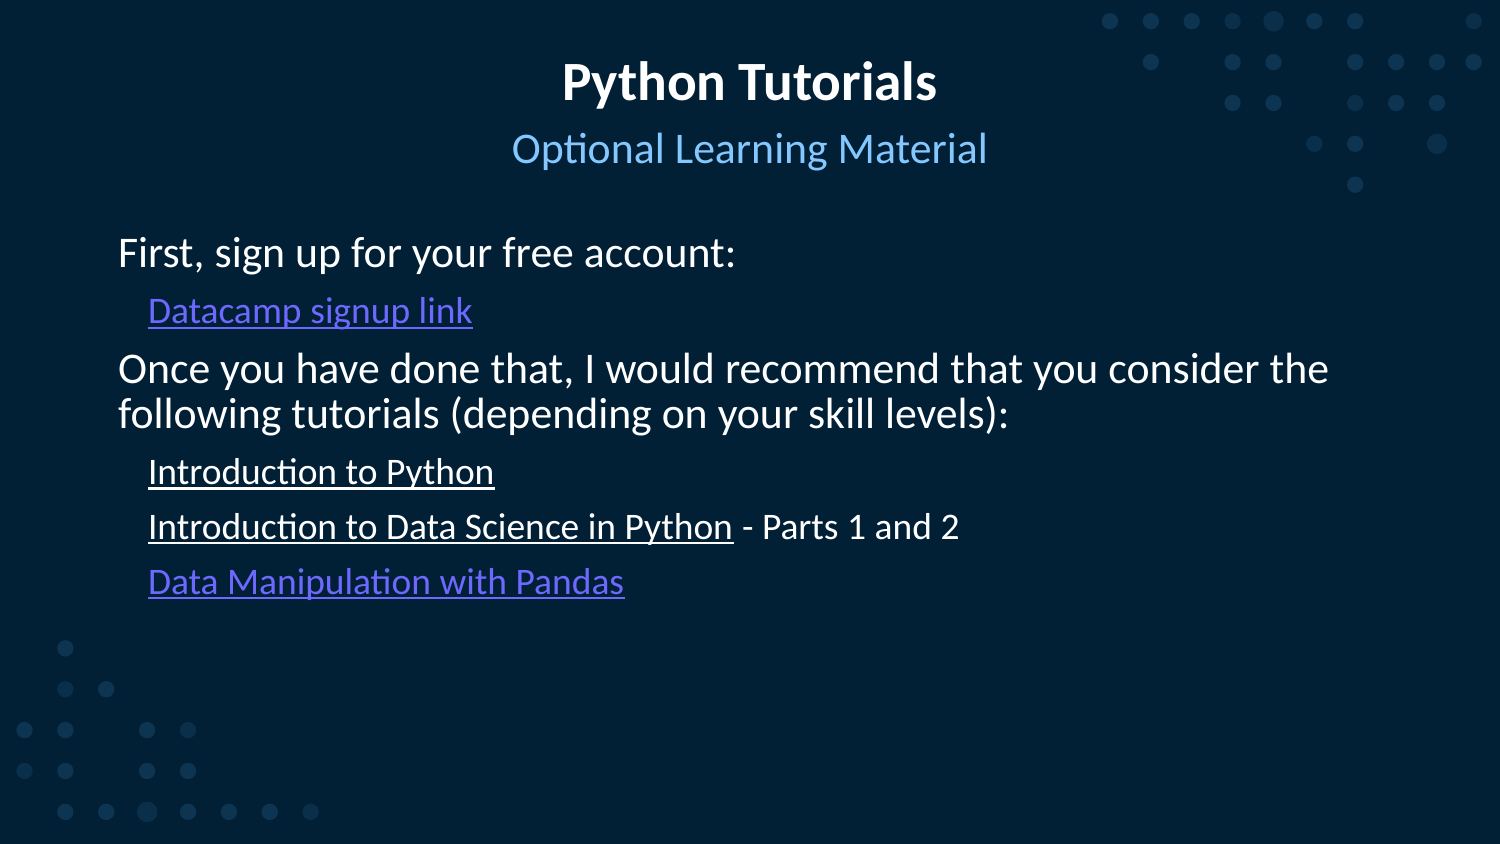

# Python Tutorials
Optional Learning Material
First, sign up for your free account:
Datacamp signup link
Once you have done that, I would recommend that you consider the following tutorials (depending on your skill levels):
Introduction to Python
Introduction to Data Science in Python - Parts 1 and 2
Data Manipulation with Pandas